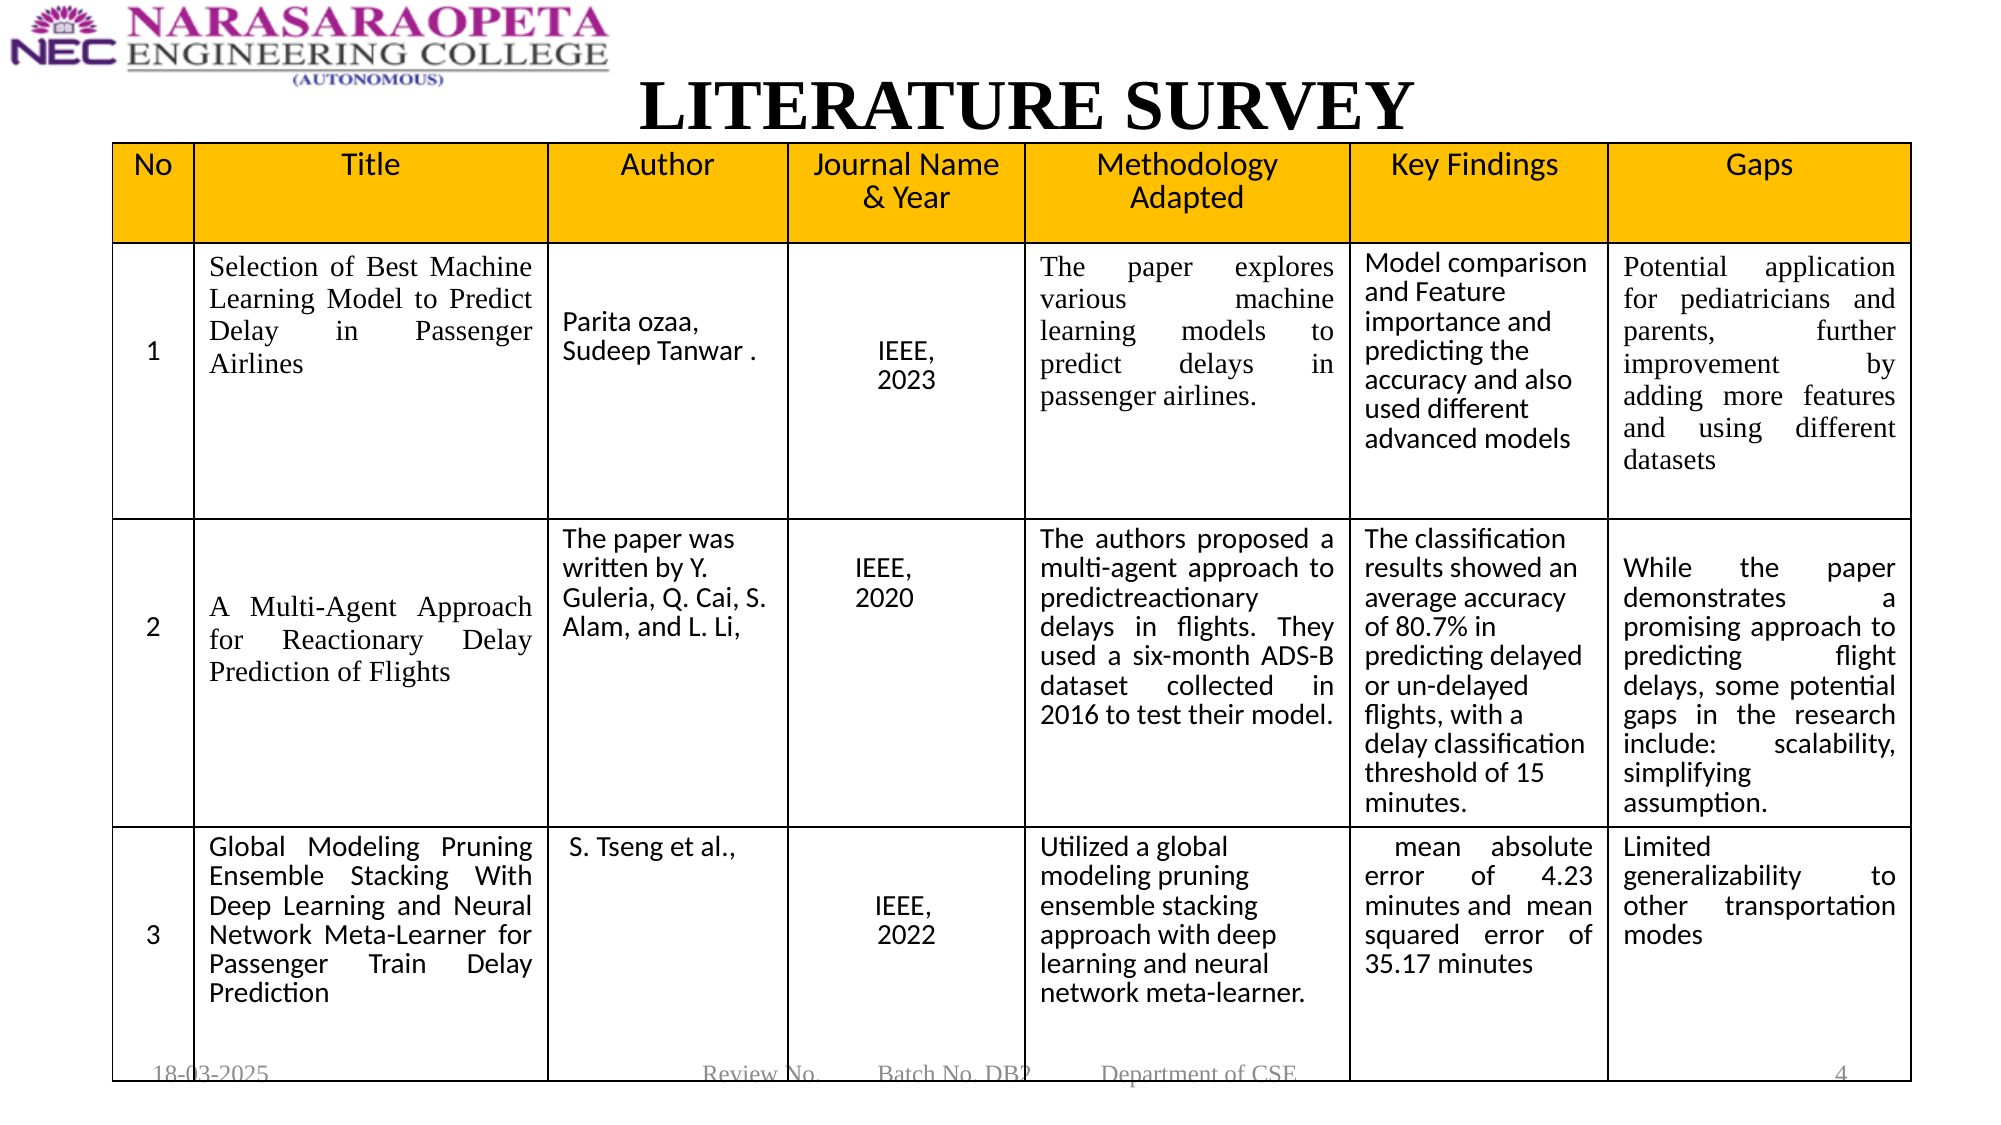

# LITERATURE SURVEY
| No | Title | Author | Journal Name & Year | Methodology Adapted | Key Findings | Gaps |
| --- | --- | --- | --- | --- | --- | --- |
| 1 | Selection of Best Machine Learning Model to Predict Delay in Passenger Airlines | Parita ozaa, Sudeep Tanwar . | IEEE, 2023 | The paper explores various machine learning models to predict delays in passenger airlines. | Model comparison and Feature importance and predicting the accuracy and also used different advanced models | Potential application for pediatricians and parents, further improvement by adding more features and using different datasets |
| 2 | A Multi-Agent Approach for Reactionary Delay Prediction of Flights | The paper was written by Y. Guleria, Q. Cai, S. Alam, and L. Li, | IEEE, 2020 | The authors proposed a multi-agent approach to predictreactionary delays in flights. They used a six-month ADS-B dataset collected in 2016 to test their model. | The classification results showed an average accuracy of 80.7% in predicting delayed or un-delayed flights, with a delay classification threshold of 15 minutes. | While the paper demonstrates a promising approach to predicting flight delays, some potential gaps in the research include: scalability, simplifying assumption. |
| 3 | Global Modeling Pruning Ensemble Stacking With Deep Learning and Neural Network Meta-Learner for Passenger Train Delay Prediction | S. Tseng et al., | IEEE, 2022 | Utilized a global modeling pruning ensemble stacking approach with deep learning and neural network meta-learner. | mean absolute error of 4.23 minutes and mean squared error of 35.17 minutes | Limited generalizability to other transportation modes |

18-03-2025
Review No.         Batch No. DB2           Department of CSE
4